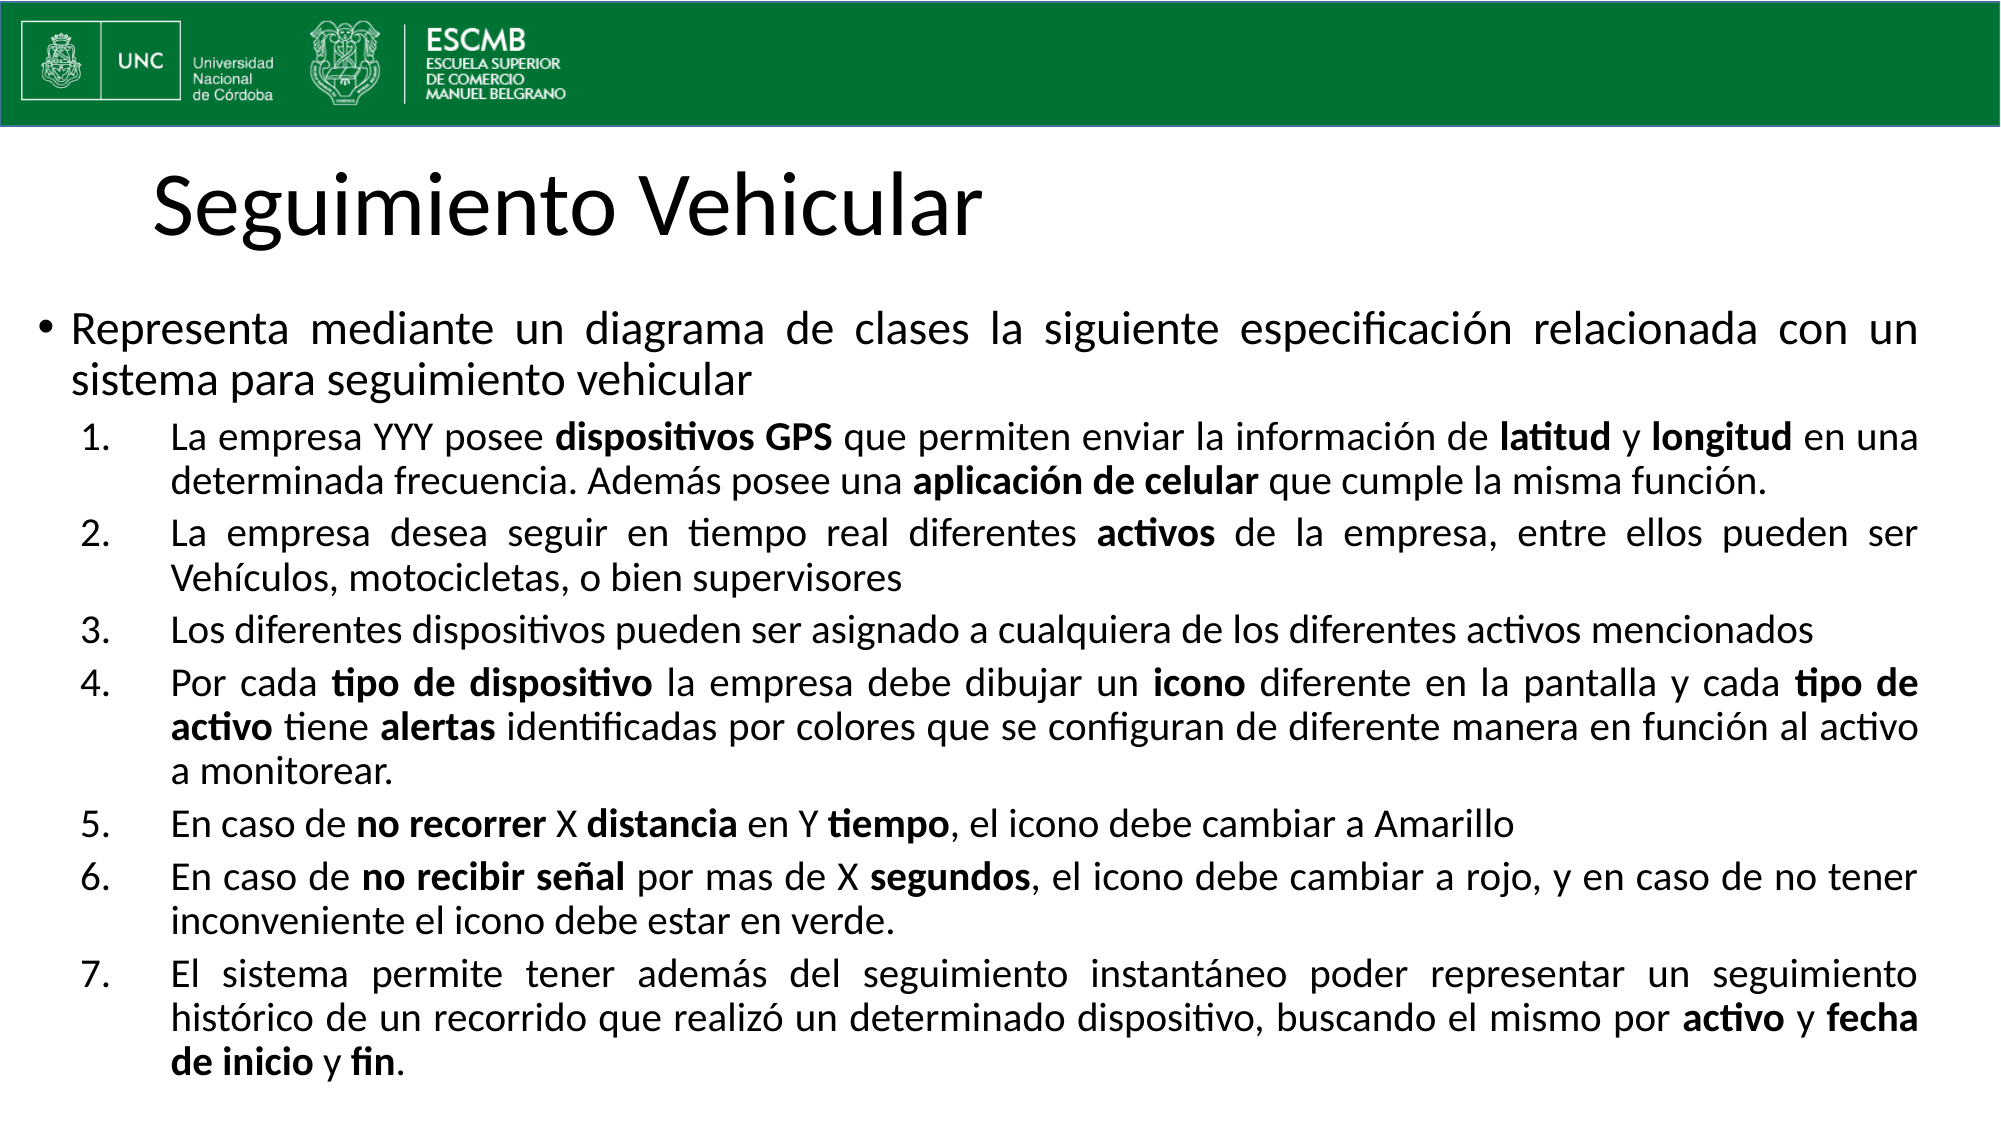

# Seguimiento Vehicular

Representa mediante un diagrama de clases la siguiente especificación relacionada con un sistema para seguimiento vehicular
La empresa YYY posee dispositivos GPS que permiten enviar la información de latitud y longitud en una determinada frecuencia. Además posee una aplicación de celular que cumple la misma función.
La empresa desea seguir en tiempo real diferentes activos de la empresa, entre ellos pueden ser Vehículos, motocicletas, o bien supervisores
Los diferentes dispositivos pueden ser asignado a cualquiera de los diferentes activos mencionados
Por cada tipo de dispositivo la empresa debe dibujar un icono diferente en la pantalla y cada tipo de activo tiene alertas identificadas por colores que se configuran de diferente manera en función al activo a monitorear.
En caso de no recorrer X distancia en Y tiempo, el icono debe cambiar a Amarillo
En caso de no recibir señal por mas de X segundos, el icono debe cambiar a rojo, y en caso de no tener inconveniente el icono debe estar en verde.
El sistema permite tener además del seguimiento instantáneo poder representar un seguimiento histórico de un recorrido que realizó un determinado dispositivo, buscando el mismo por activo y fecha de inicio y fin.